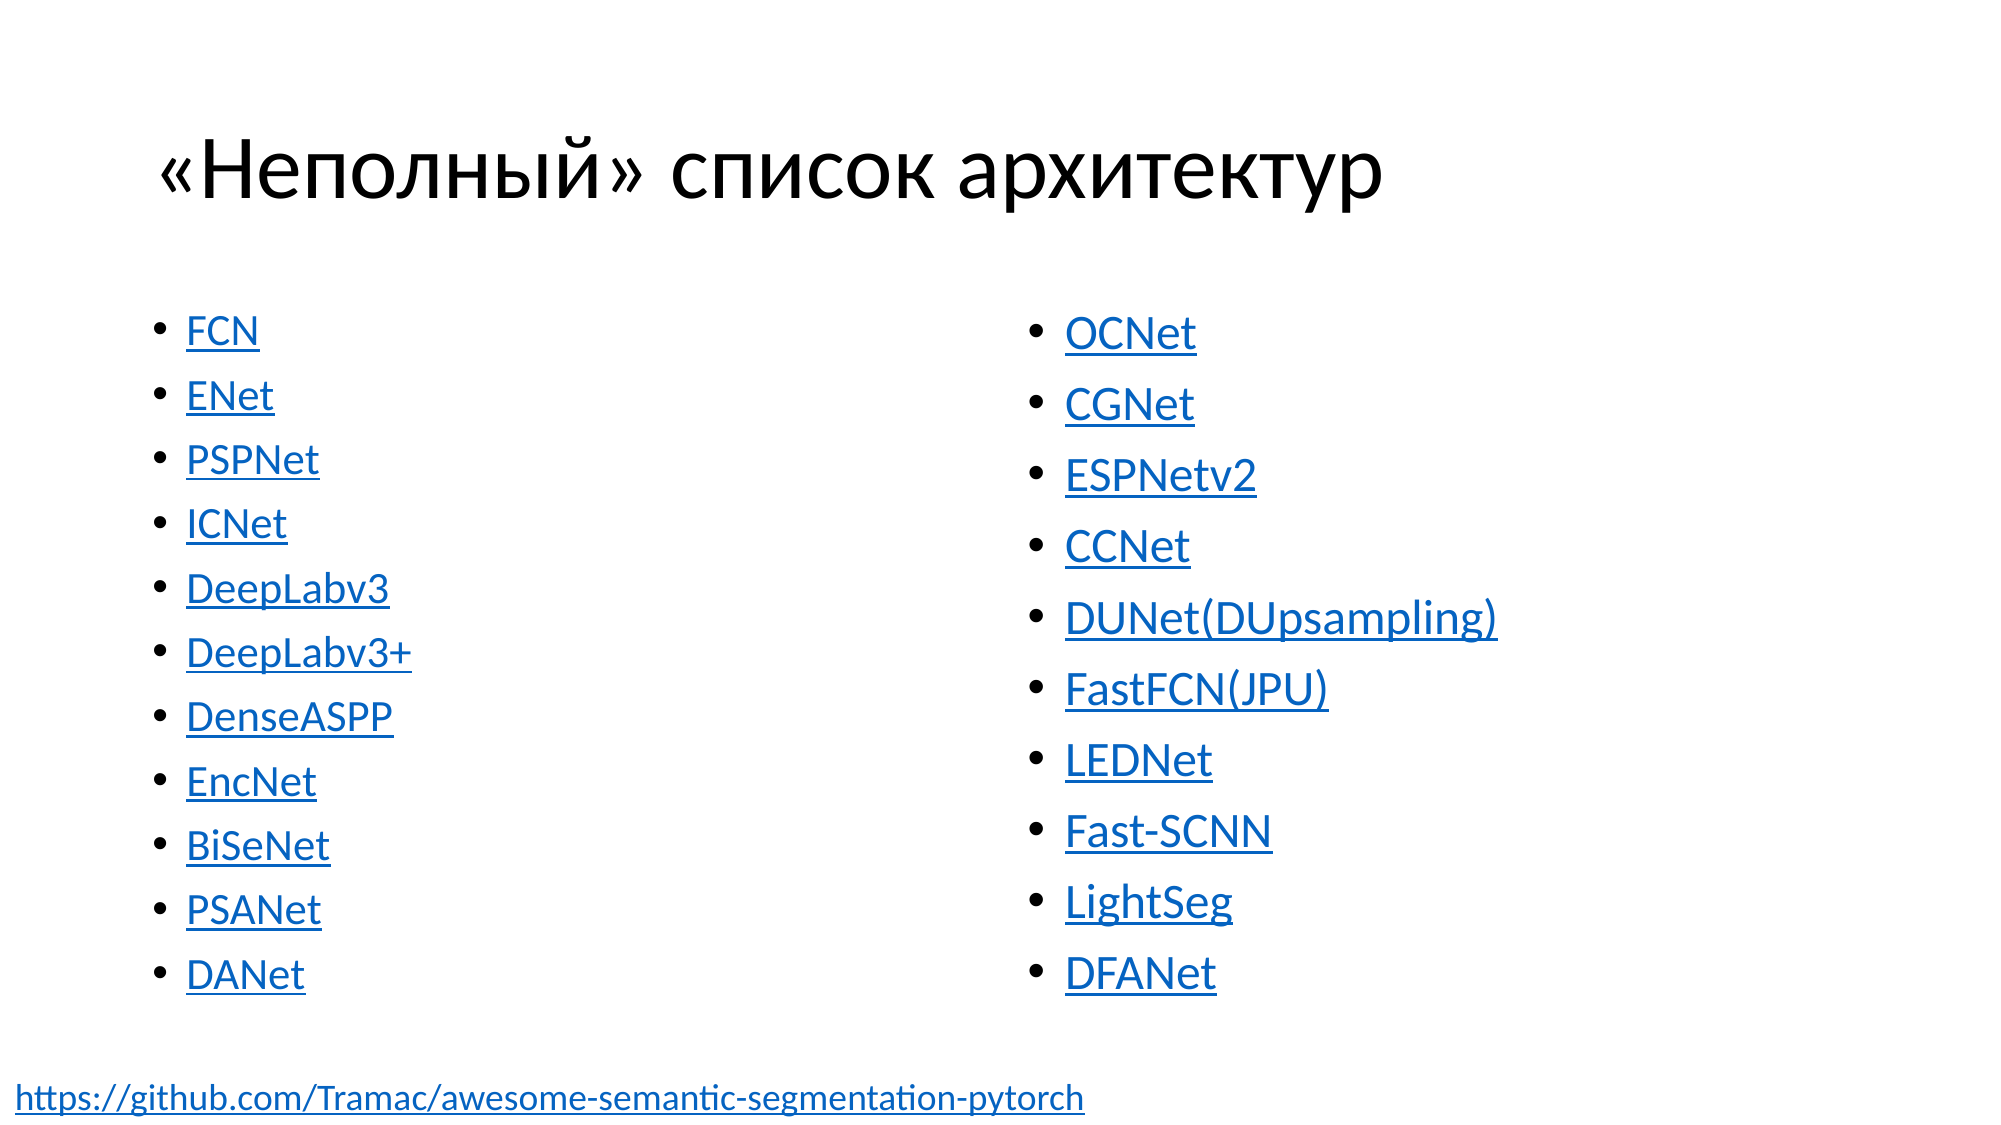

# «Неполный» список архитектур
FCN
ENet
PSPNet
ICNet
DeepLabv3
DeepLabv3+
DenseASPP
EncNet
BiSeNet
PSANet
DANet
OCNet
CGNet
ESPNetv2
CCNet
DUNet(DUpsampling)
FastFCN(JPU)
LEDNet
Fast-SCNN
LightSeg
DFANet

https://github.com/Tramac/awesome-semantic-segmentation-pytorch